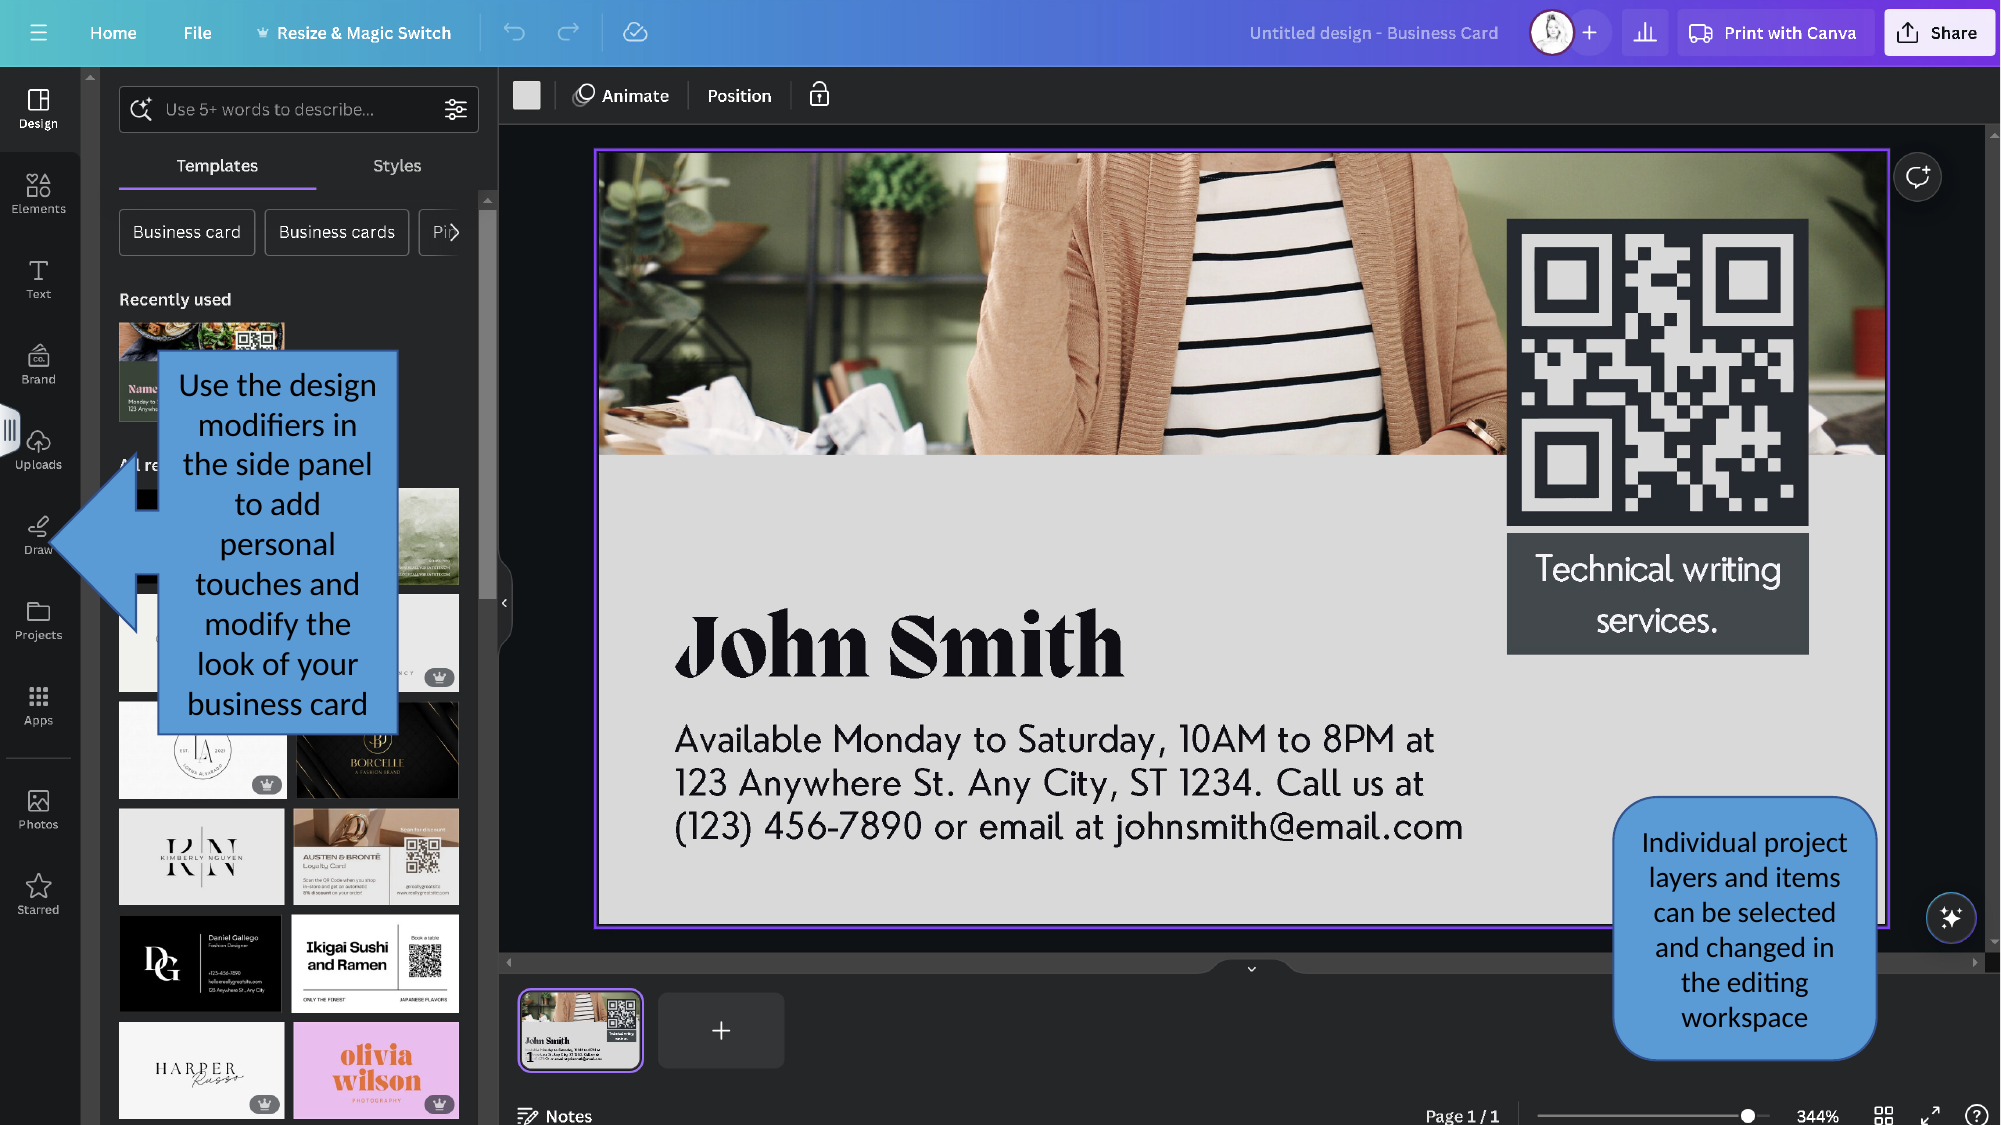

Use the design modifiers in the side panel to add personal touches and modify the look of your business card
Individual project layers and items can be selected and changed in the editing workspace